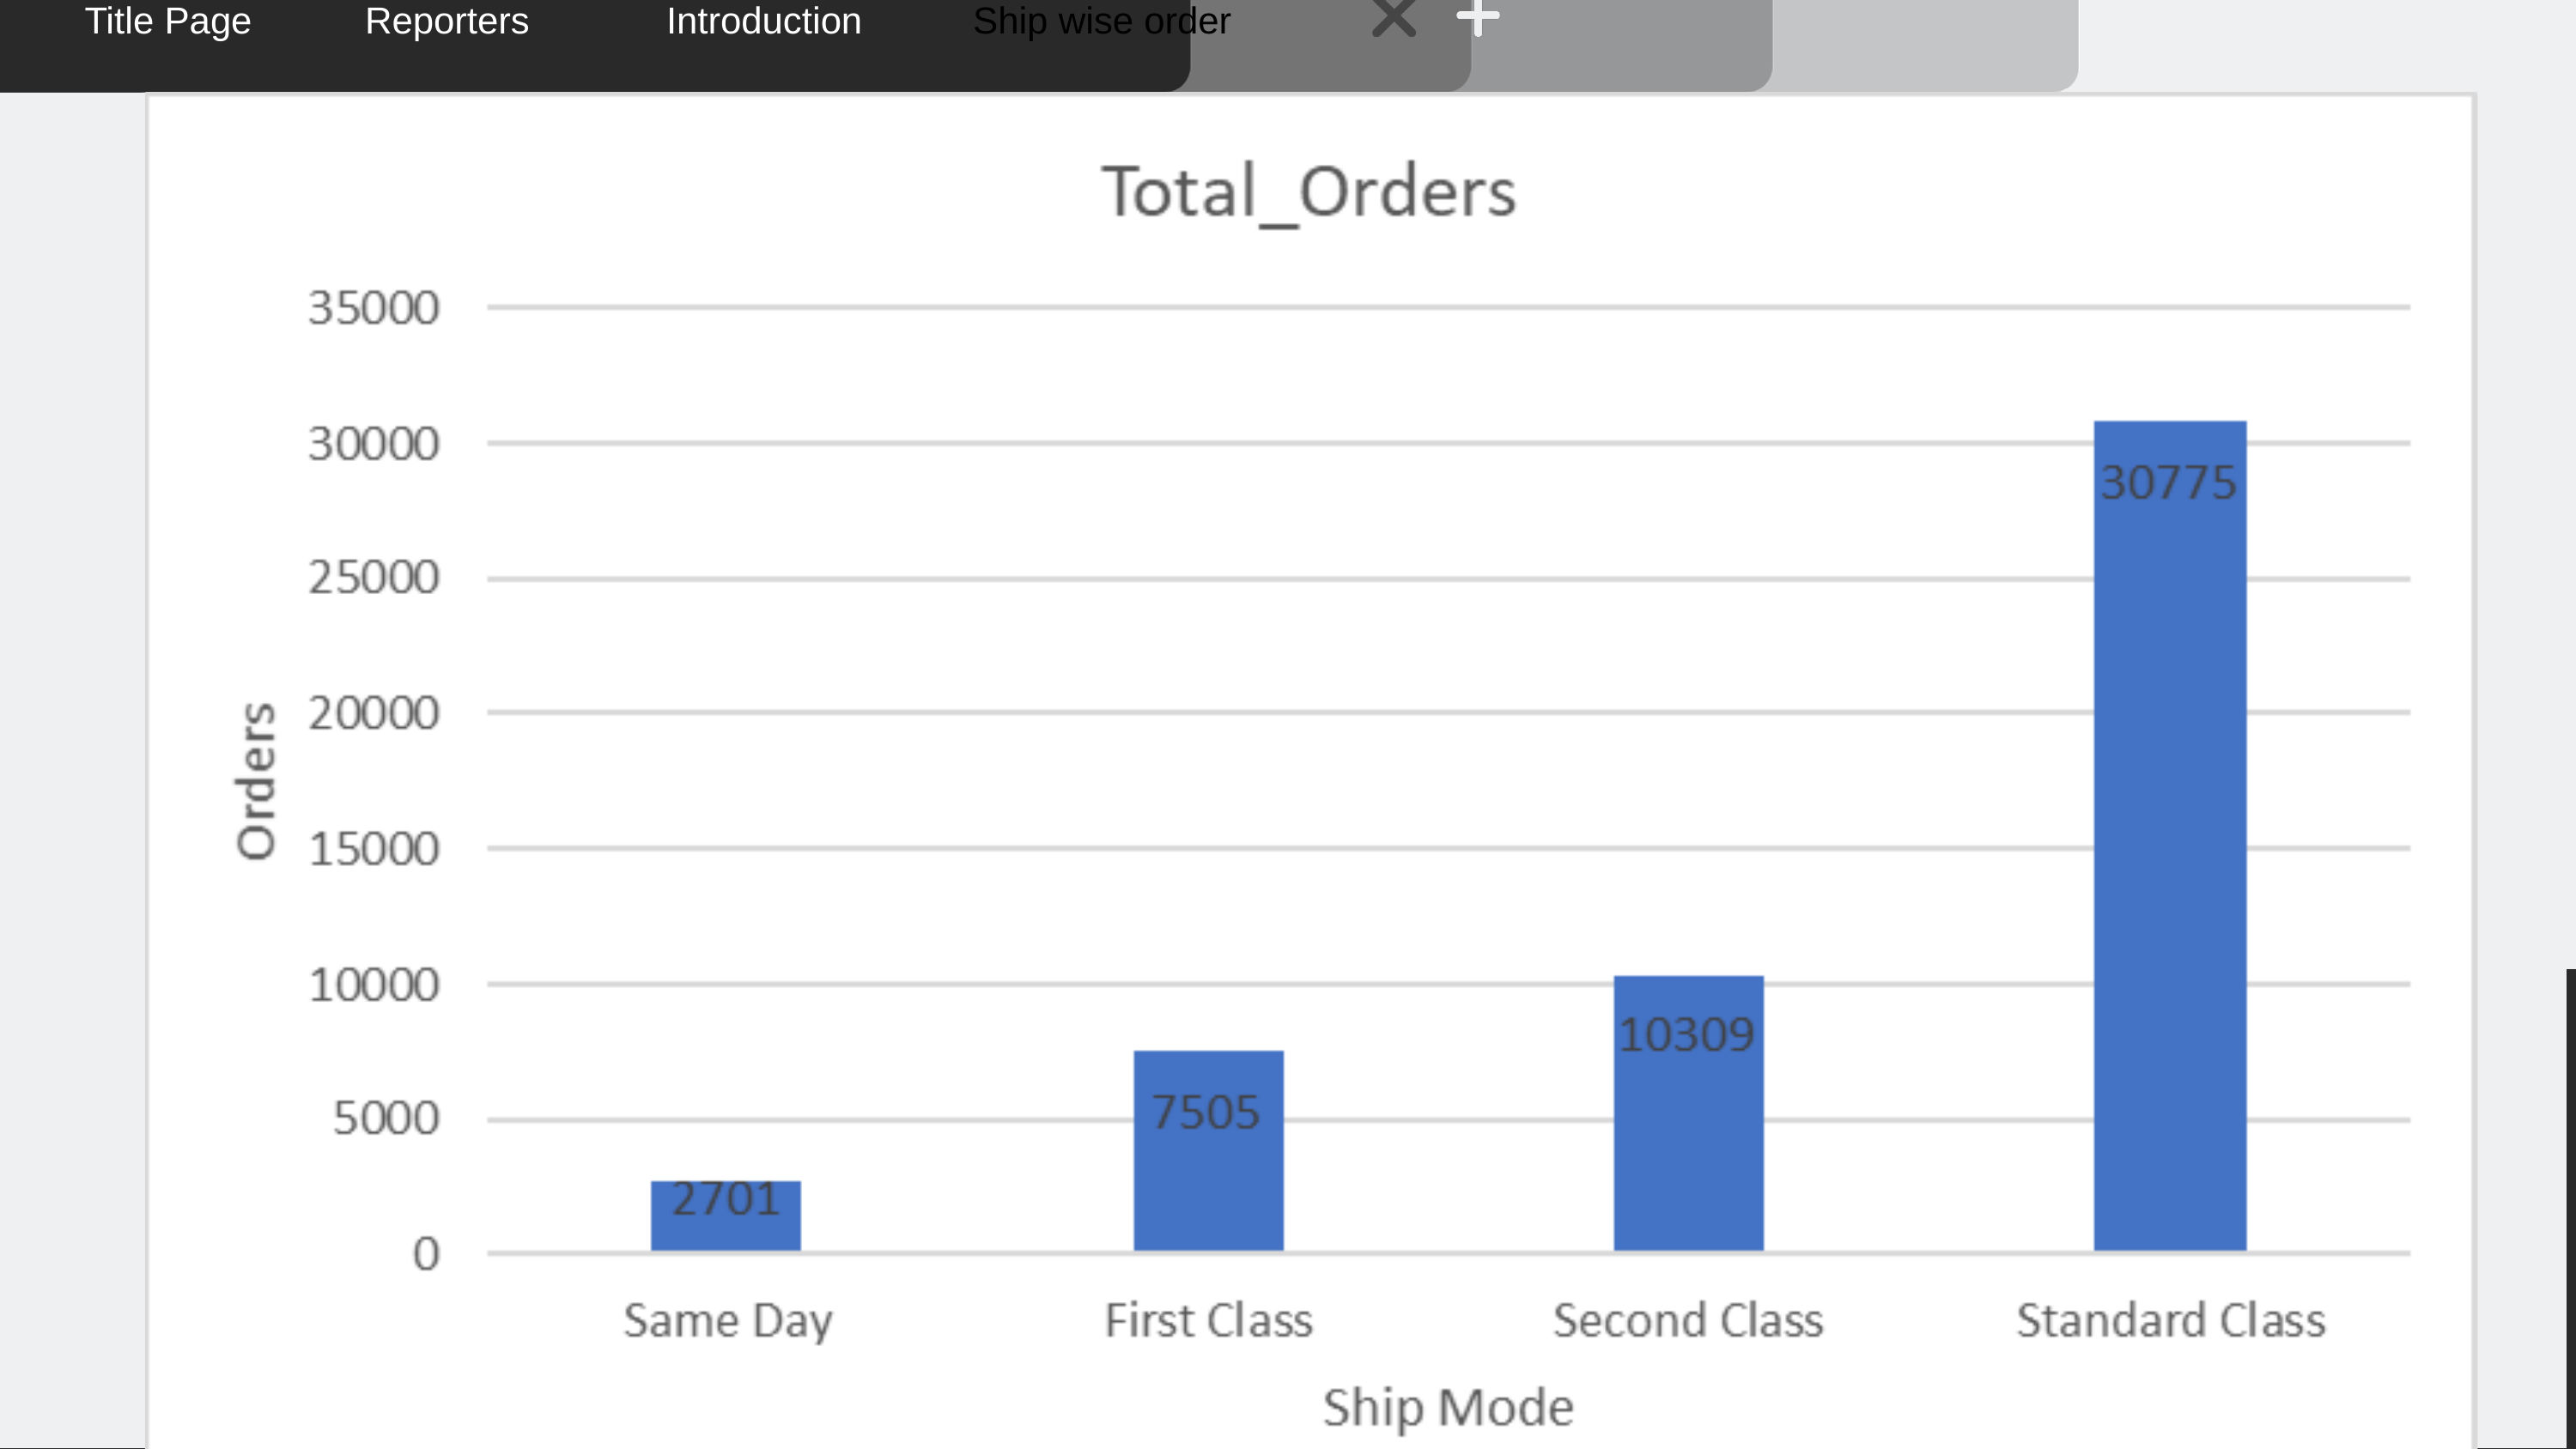

Title Page
Reporters
Introduction
Ship wise order